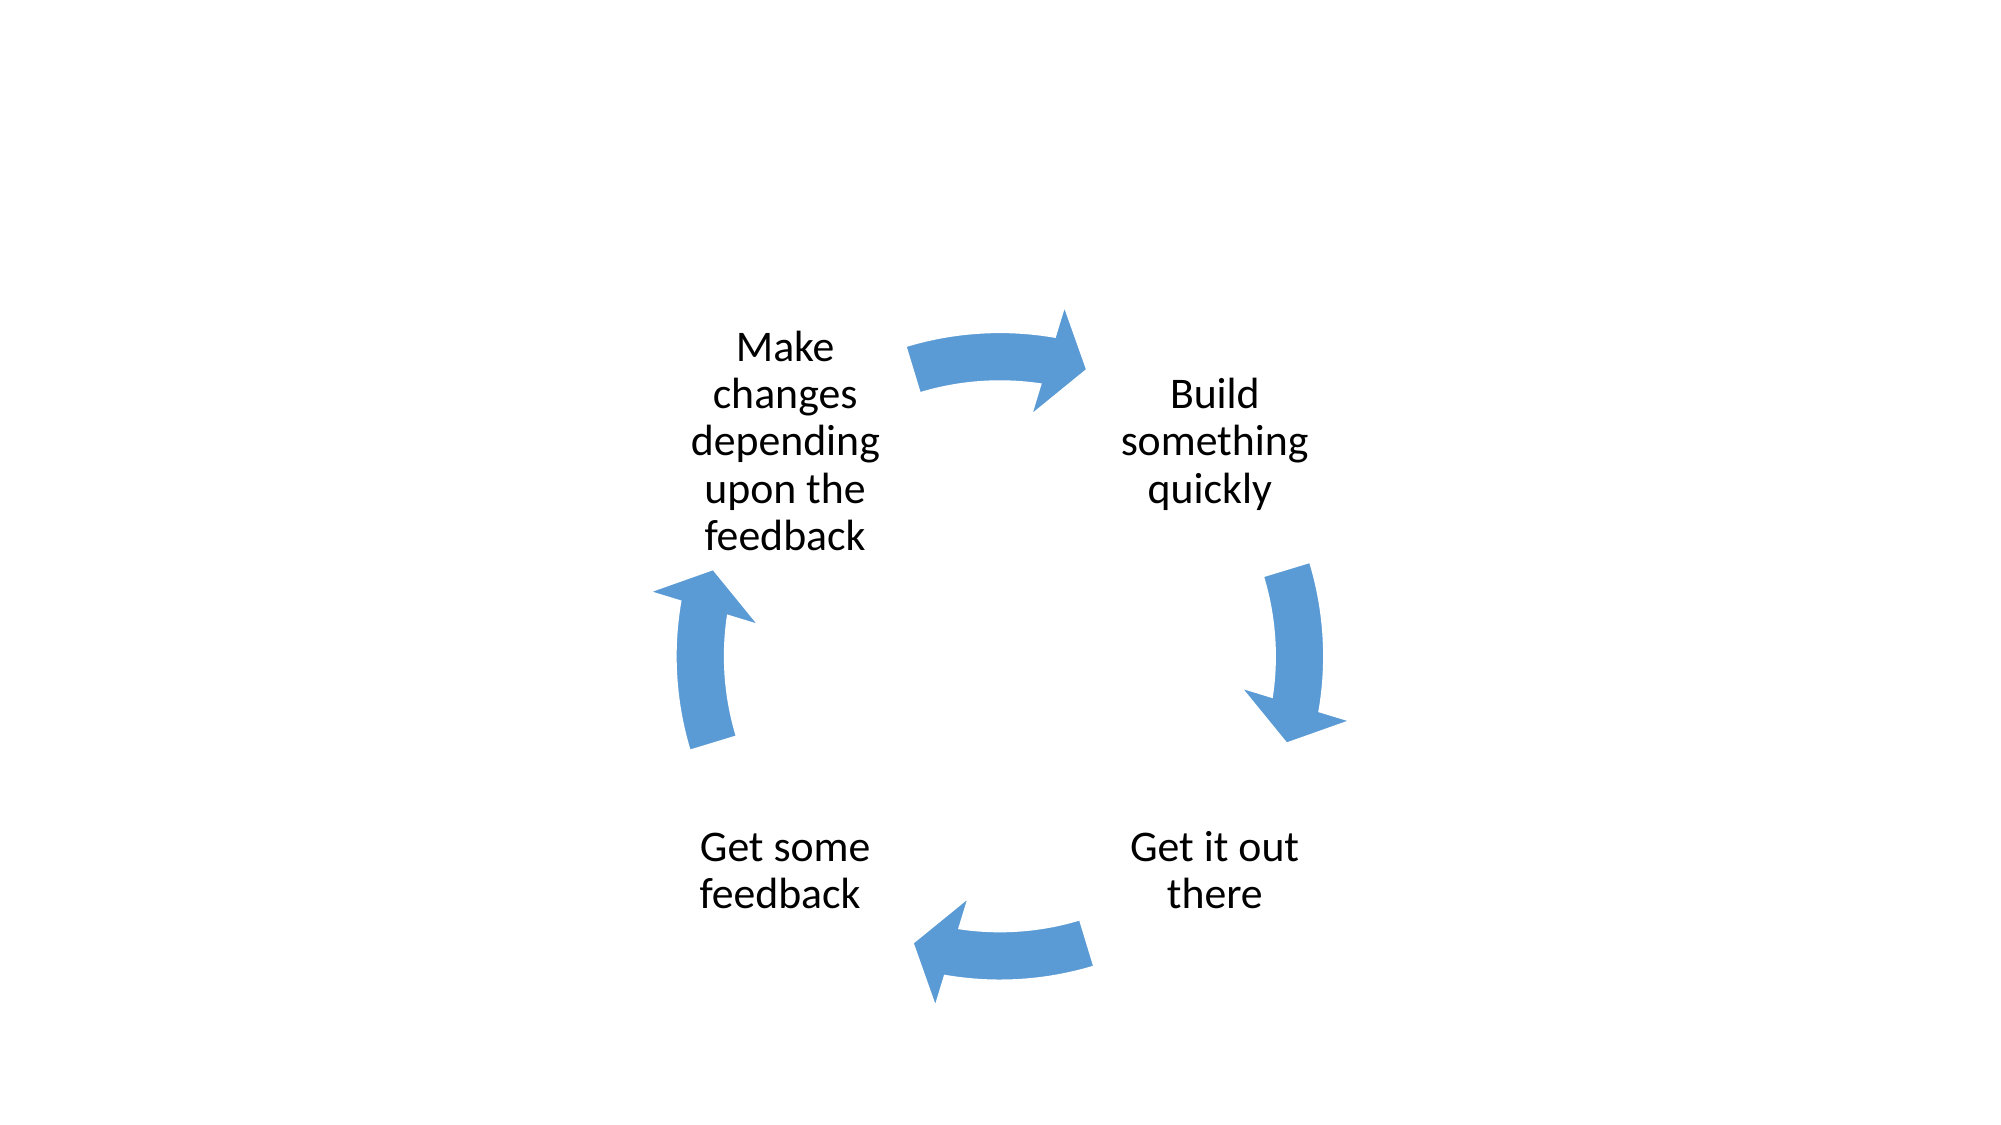

# Gradient Descent is just like Agile Methodology
Build something quickly
Get it out there
Get some feedback
Make changes depending upon the feedback